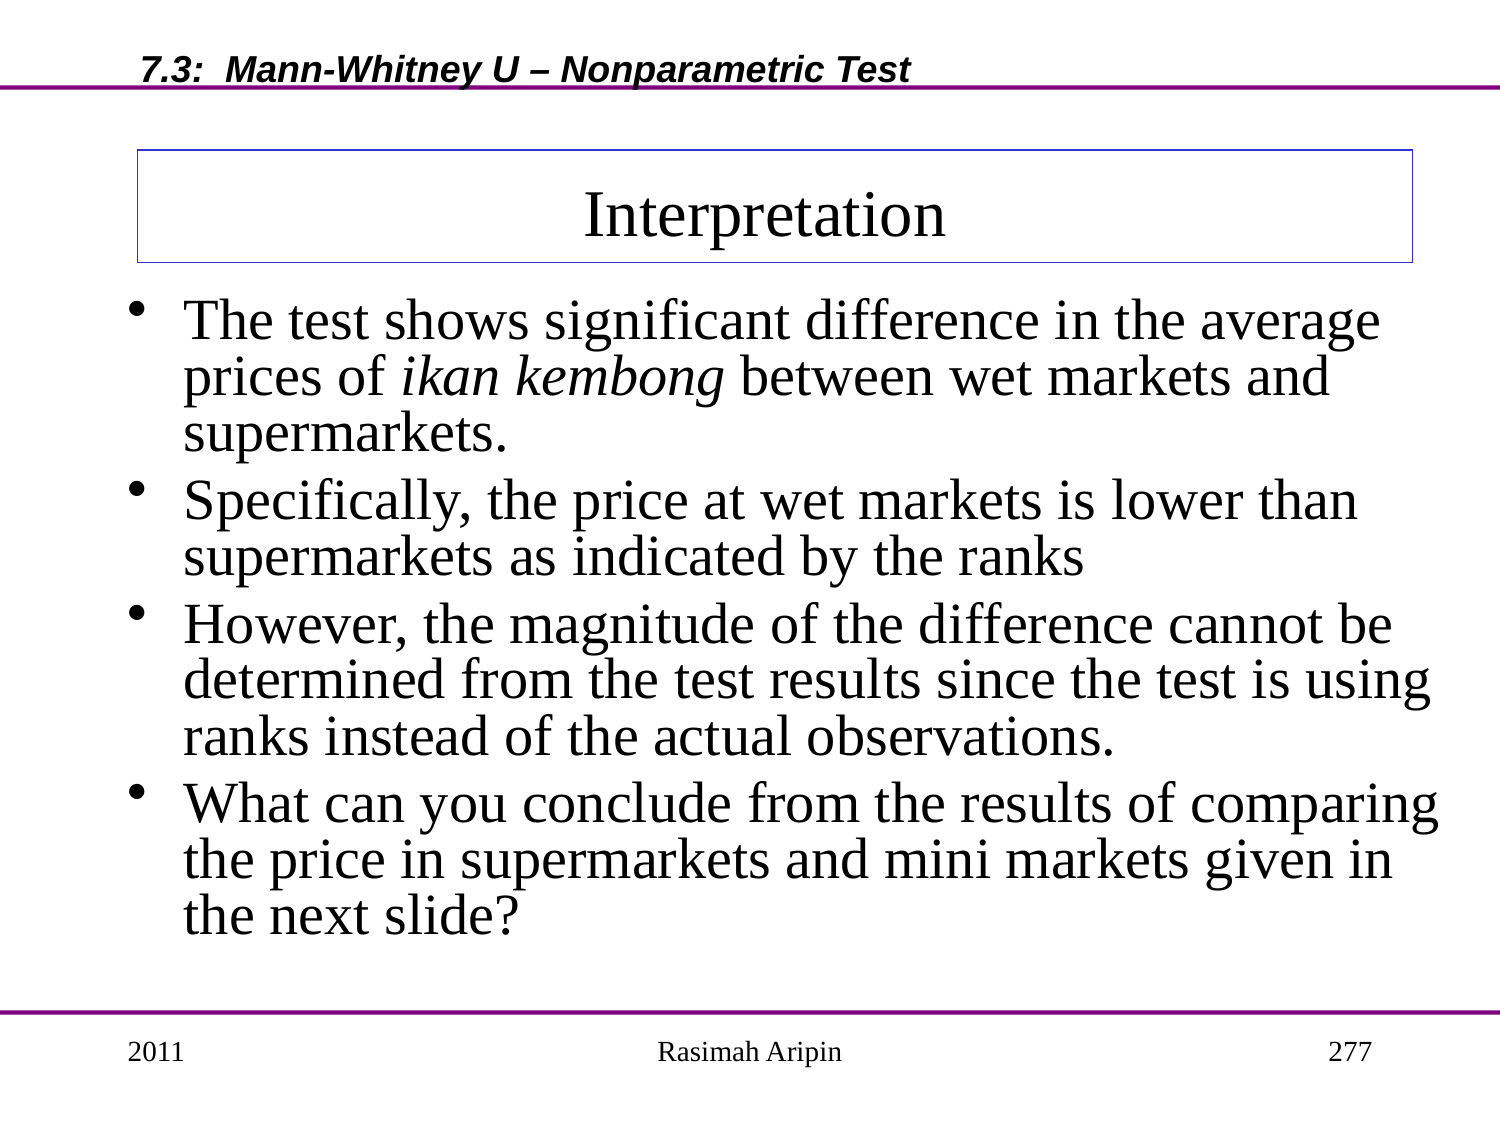

7.3:  Mann-Whitney U – Nonparametric Test
# Interpretation
The test shows significant difference in the average prices of ikan kembong between wet markets and supermarkets.
Specifically, the price at wet markets is lower than supermarkets as indicated by the ranks
However, the magnitude of the difference cannot be determined from the test results since the test is using ranks instead of the actual observations.
What can you conclude from the results of comparing the price in supermarkets and mini markets given in the next slide?
2011
Rasimah Aripin
277